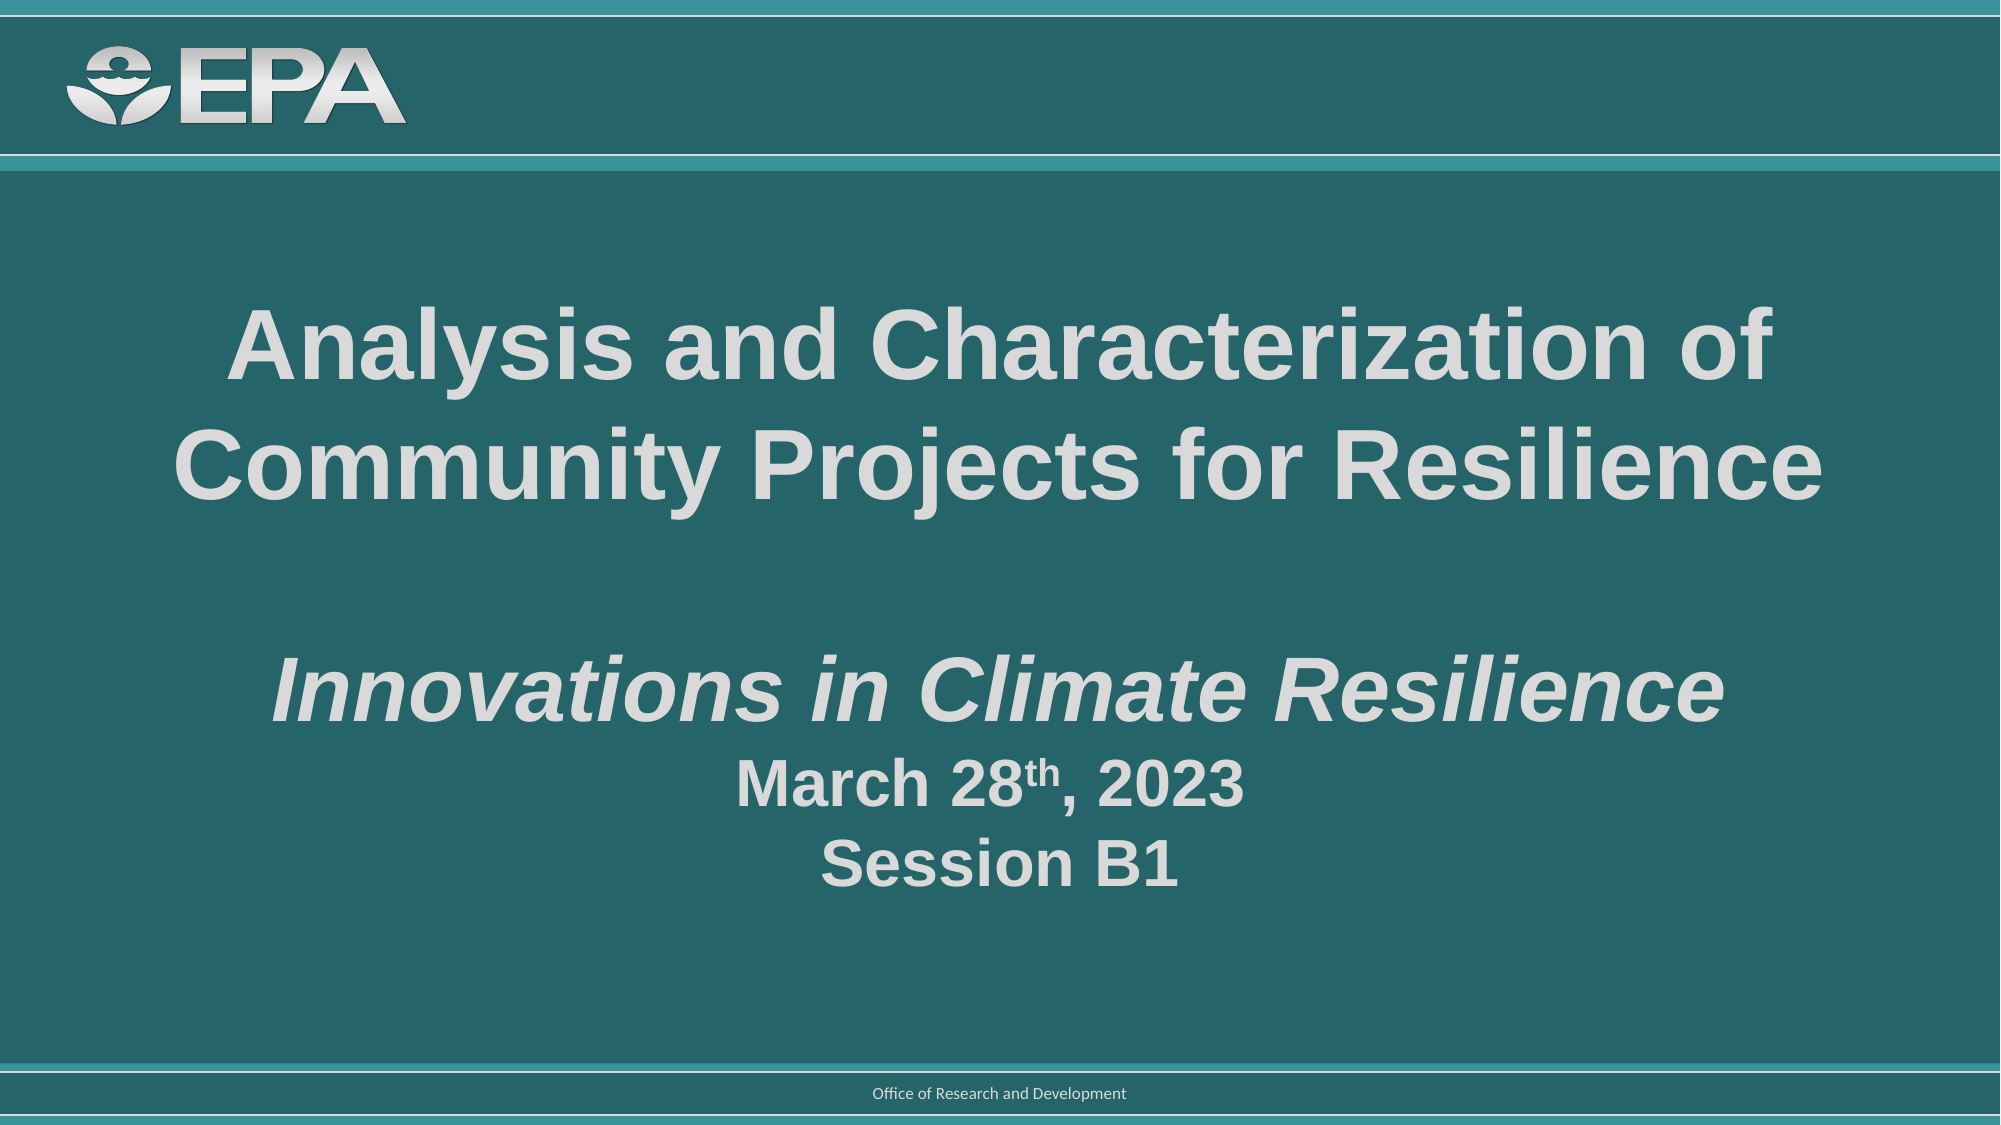

# Analysis and Characterization of Community Projects for Resilience Innovations in Climate Resilience March 28th, 2023 Session B1